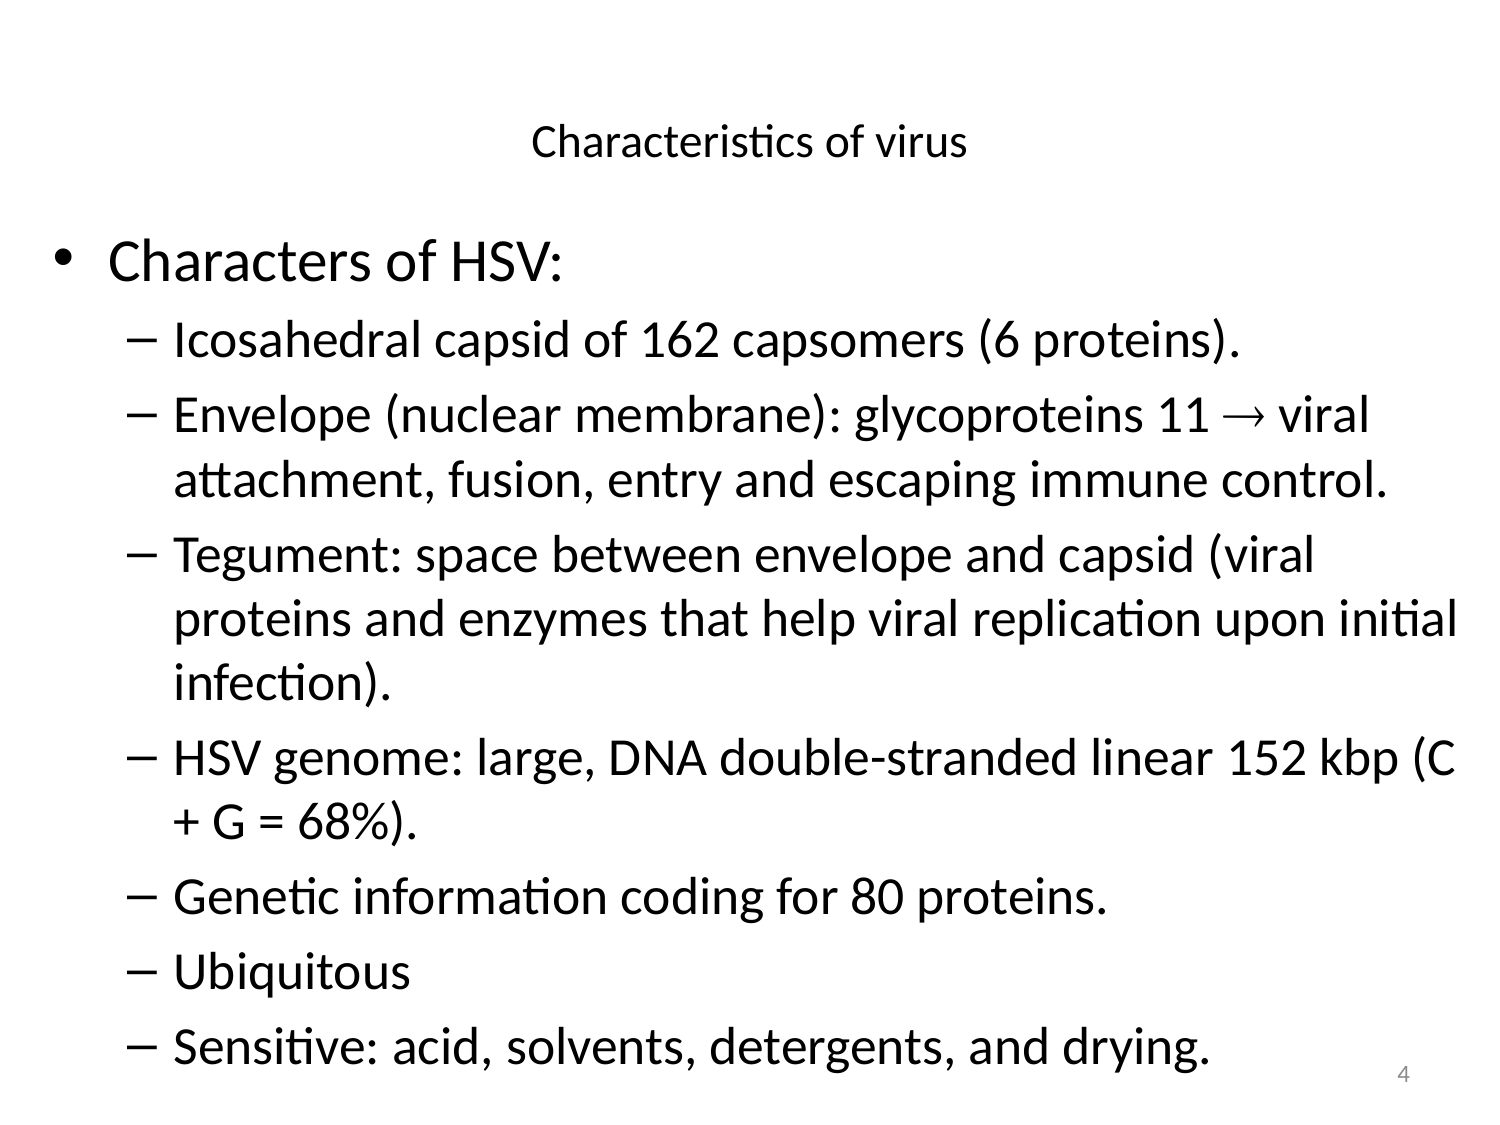

# Characteristics of virus
Characters of HSV:
Icosahedral capsid of 162 capsomers (6 proteins).
Envelope (nuclear membrane): glycoproteins 11 → viral attachment, fusion, entry and escaping immune control.
Tegument: space between envelope and capsid (viral proteins and enzymes that help viral replication upon initial infection).
HSV genome: large, DNA double-stranded linear 152 kbp (C + G = 68%).
Genetic information coding for 80 proteins.
Ubiquitous
Sensitive: acid, solvents, detergents, and drying.

4